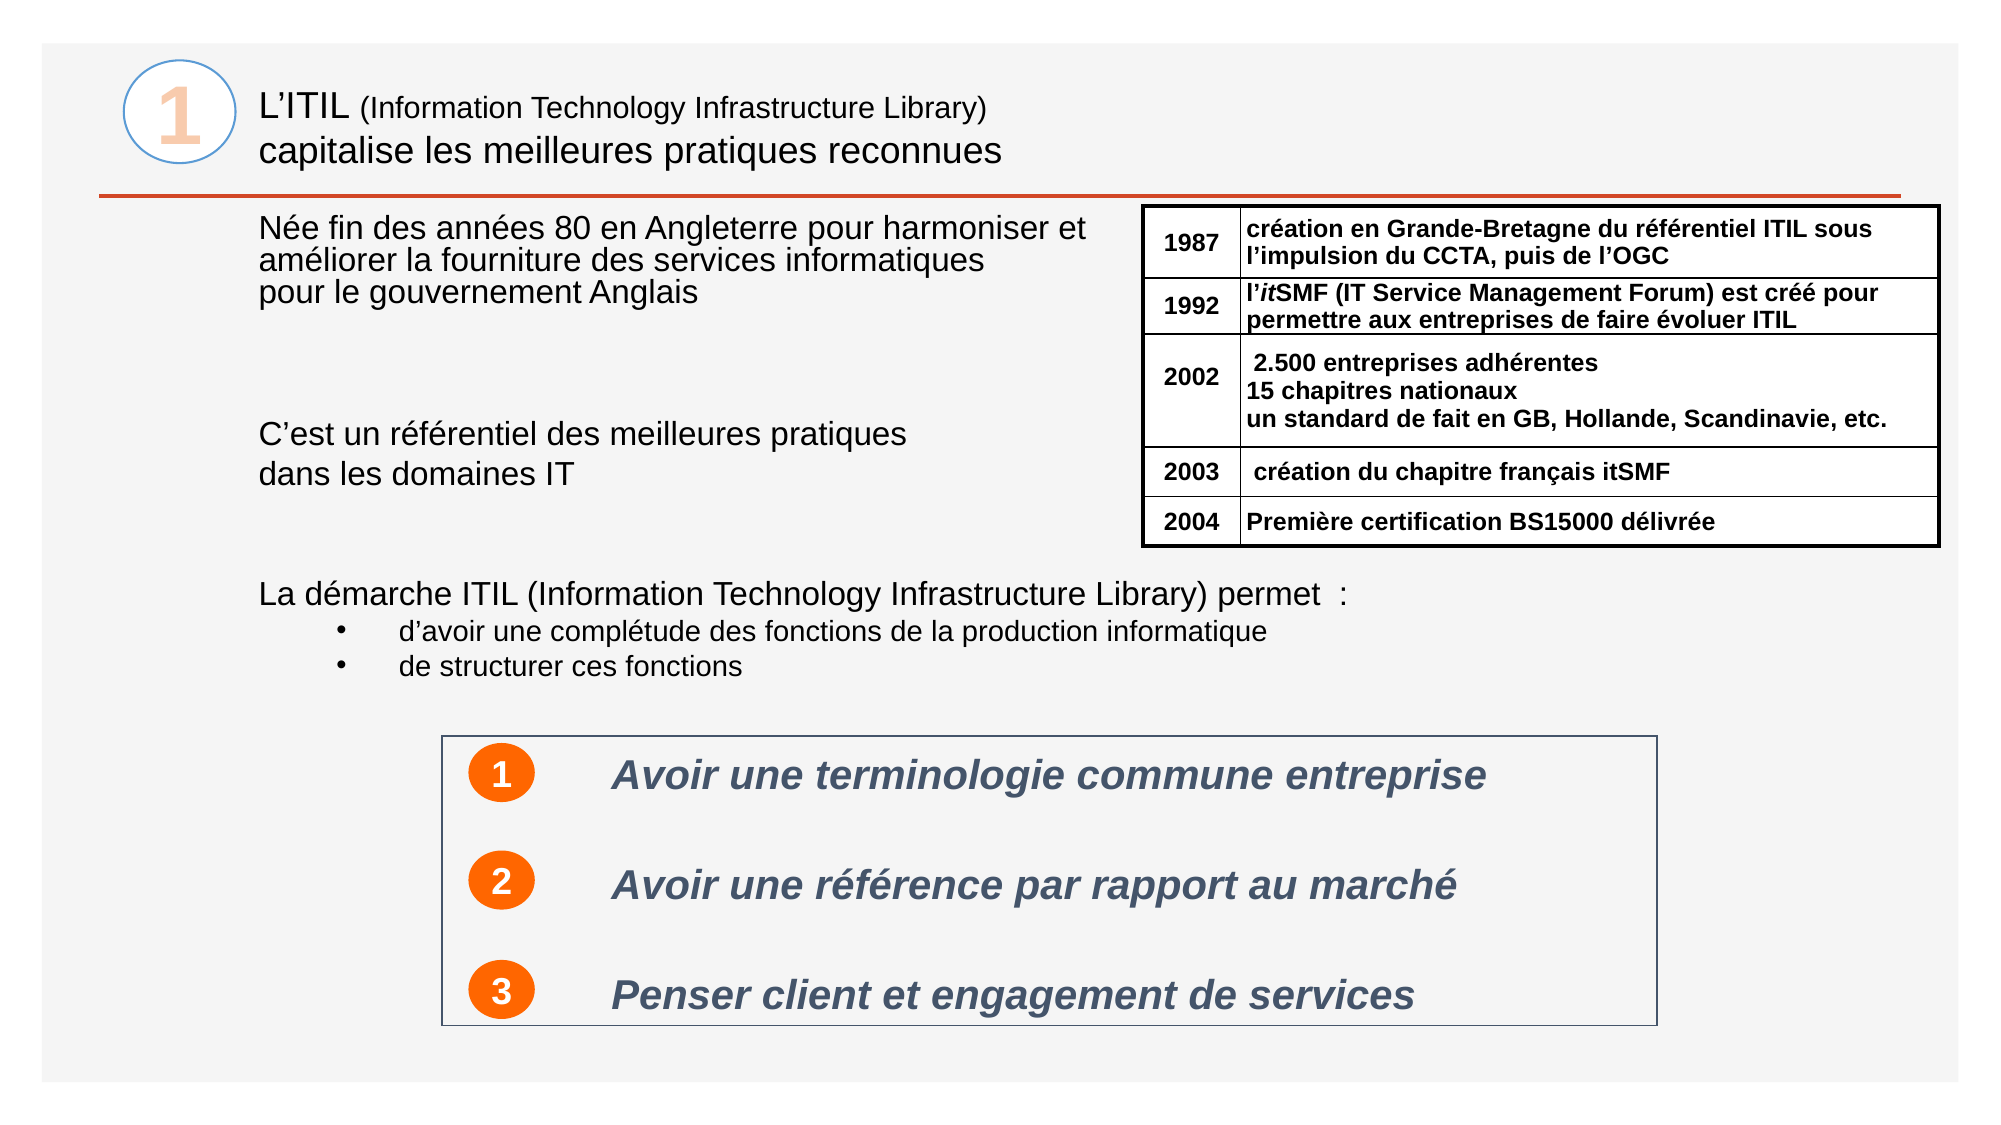

1
# L’ITIL (Information Technology Infrastructure Library) capitalise les meilleures pratiques reconnues
Née fin des années 80 en Angleterre pour harmoniser et
améliorer la fourniture des services informatiques
pour le gouvernement Anglais

C’est un référentiel des meilleures pratiques
dans les domaines IT

La démarche ITIL (Information Technology Infrastructure Library) permet  :
d’avoir une complétude des fonctions de la production informatique
de structurer ces fonctions
| 1987 | création en Grande-Bretagne du référentiel ITIL sous l’impulsion du CCTA, puis de l’OGC |
| --- | --- |
| 1992 | l’itSMF (IT Service Management Forum) est créé pour permettre aux entreprises de faire évoluer ITIL |
| 2002 | 2.500 entreprises adhérentes 15 chapitres nationaux un standard de fait en GB, Hollande, Scandinavie, etc. |
| 2003 | création du chapitre français itSMF |
| 2004 | Première certification BS15000 délivrée |
Avoir une terminologie commune entreprise

Avoir une référence par rapport au marché

Penser client et engagement de services
1
2
3